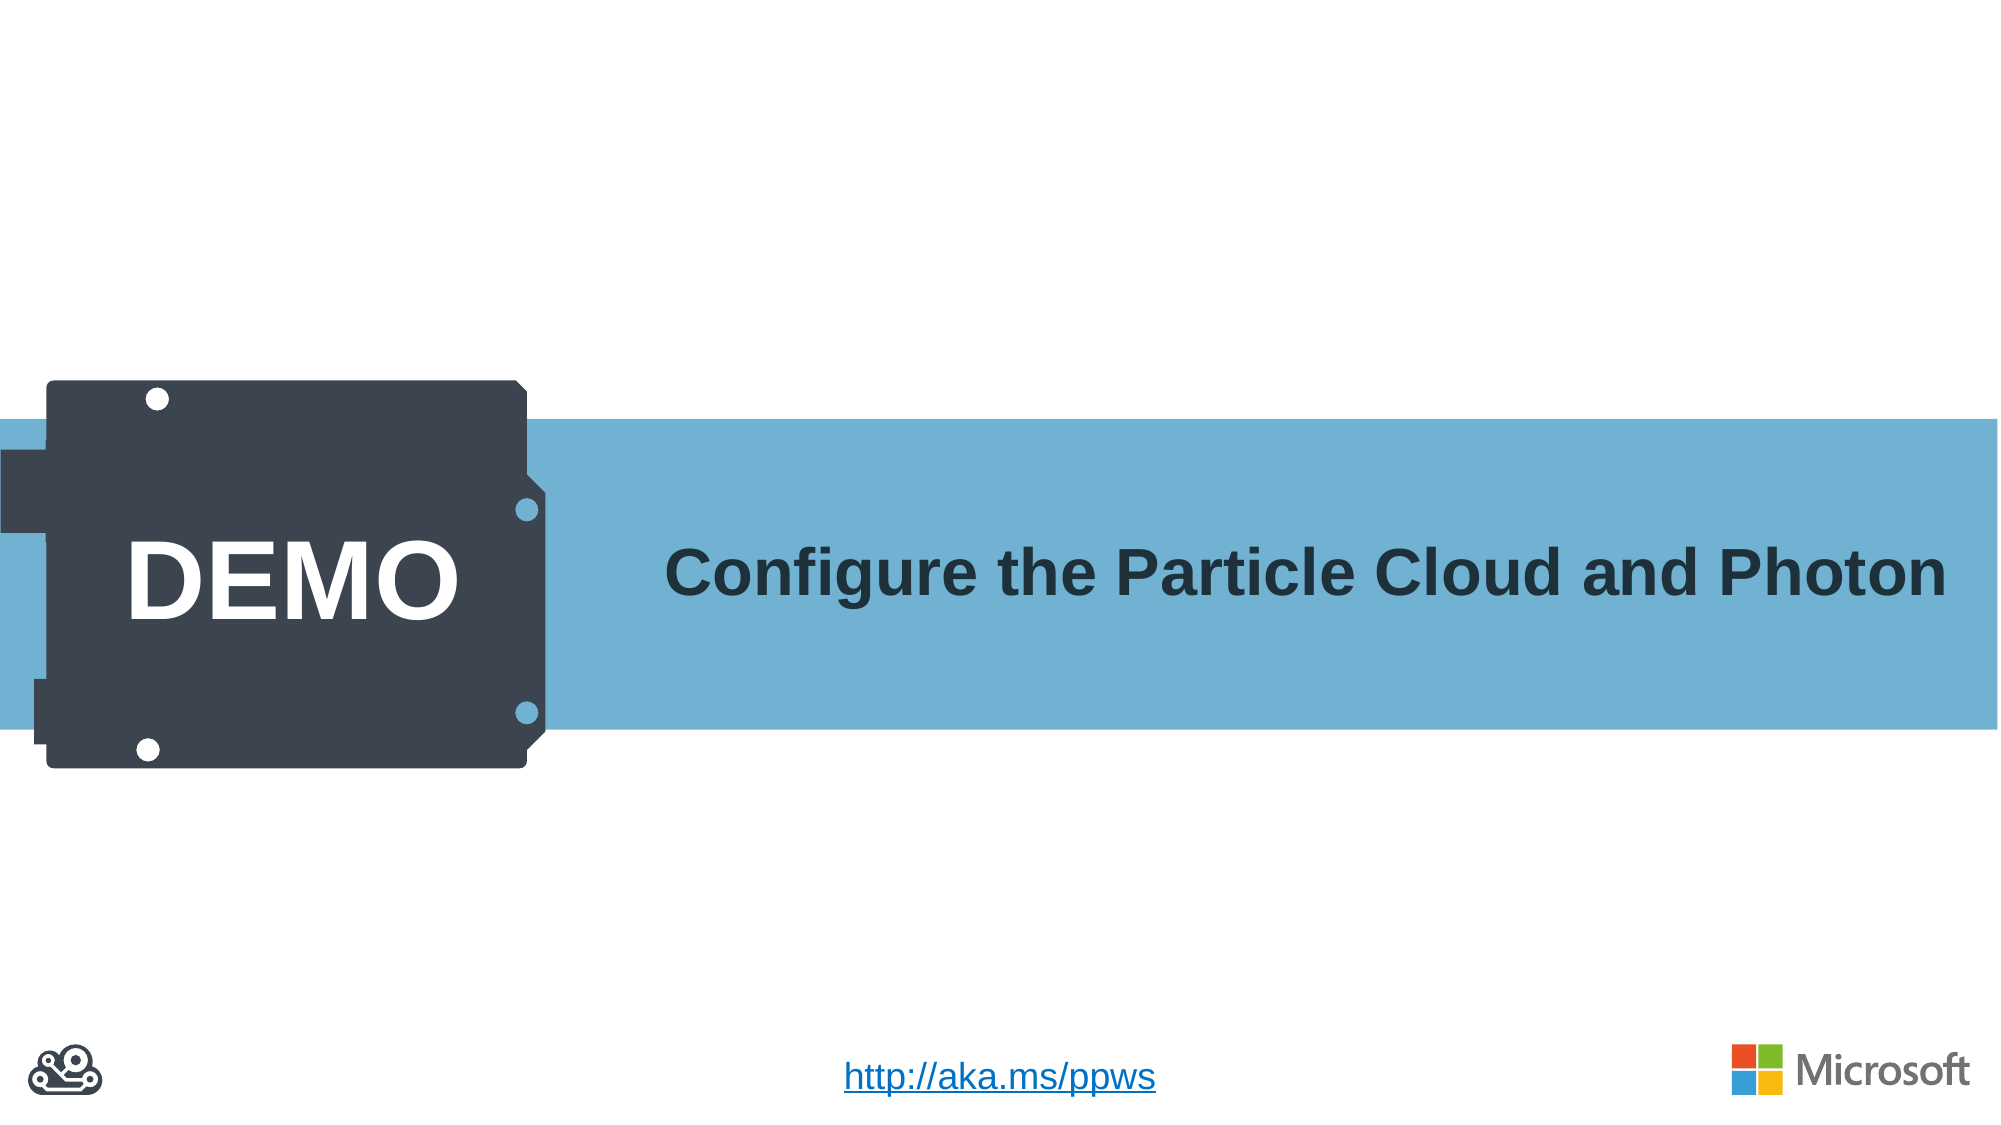

# Configure the Particle Cloud and Photon